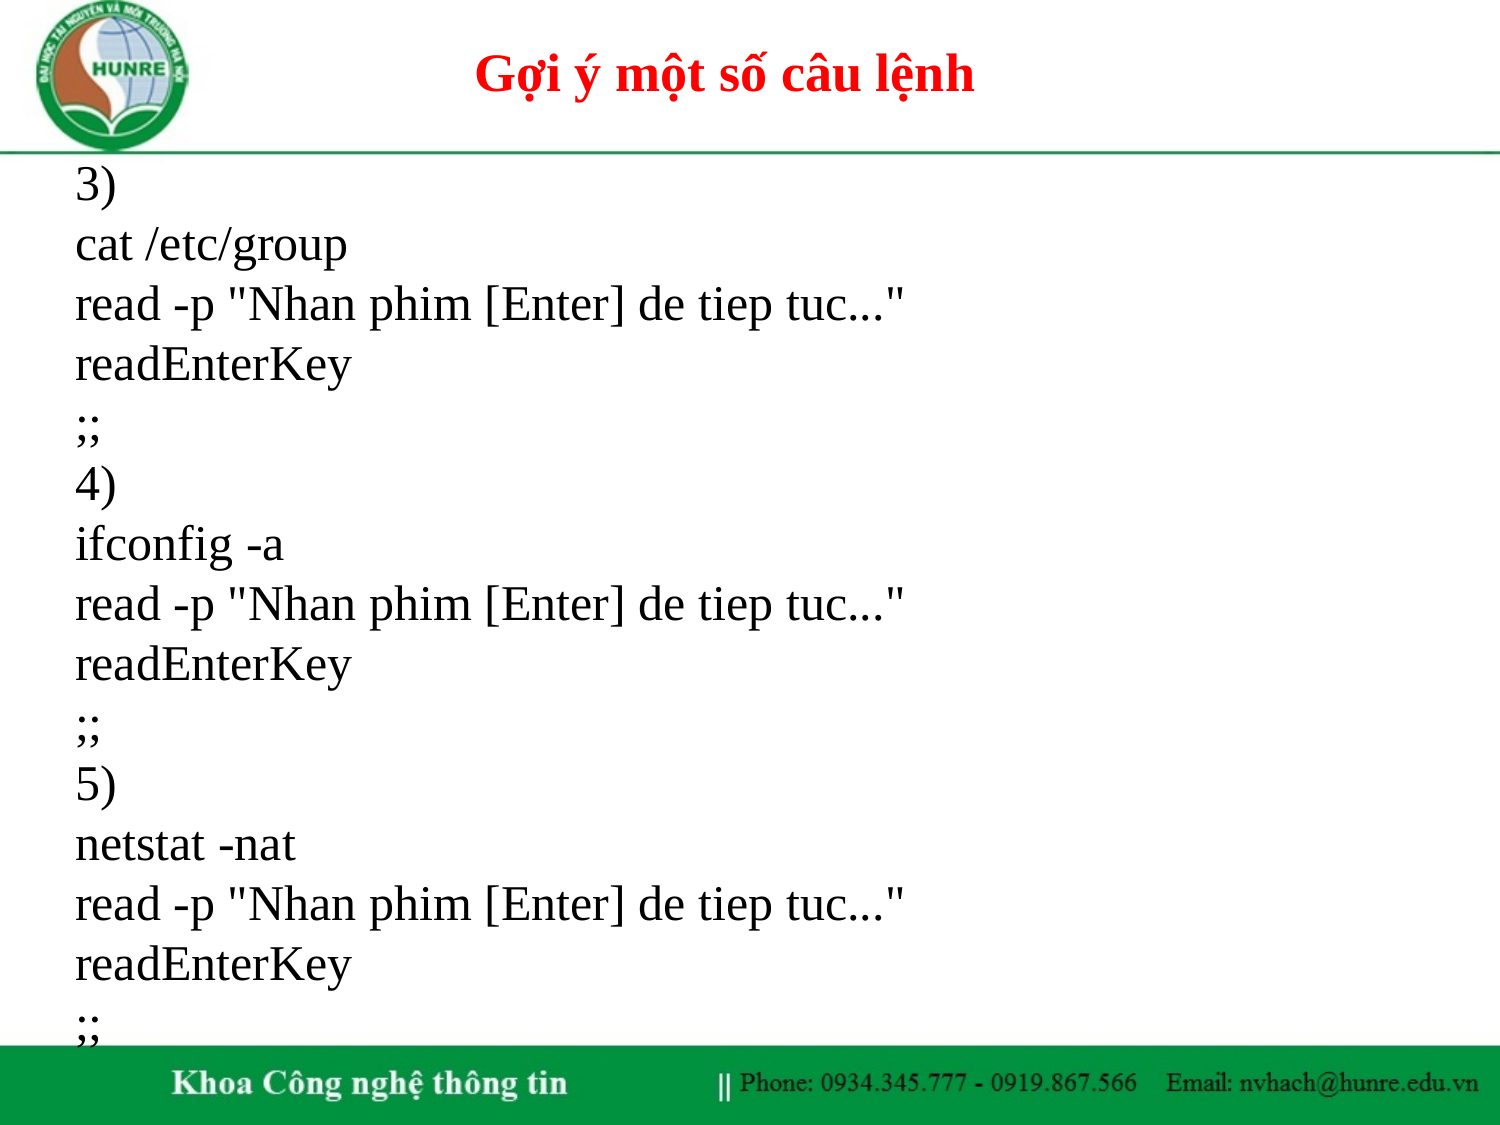

Gợi ý một số câu lệnh
3)
cat /etc/group
read -p "Nhan phim [Enter] de tiep tuc..."
readEnterKey
;;
4)
ifconfig -a
read -p "Nhan phim [Enter] de tiep tuc..."
readEnterKey
;;
5)
netstat -nat
read -p "Nhan phim [Enter] de tiep tuc..."
readEnterKey
;;